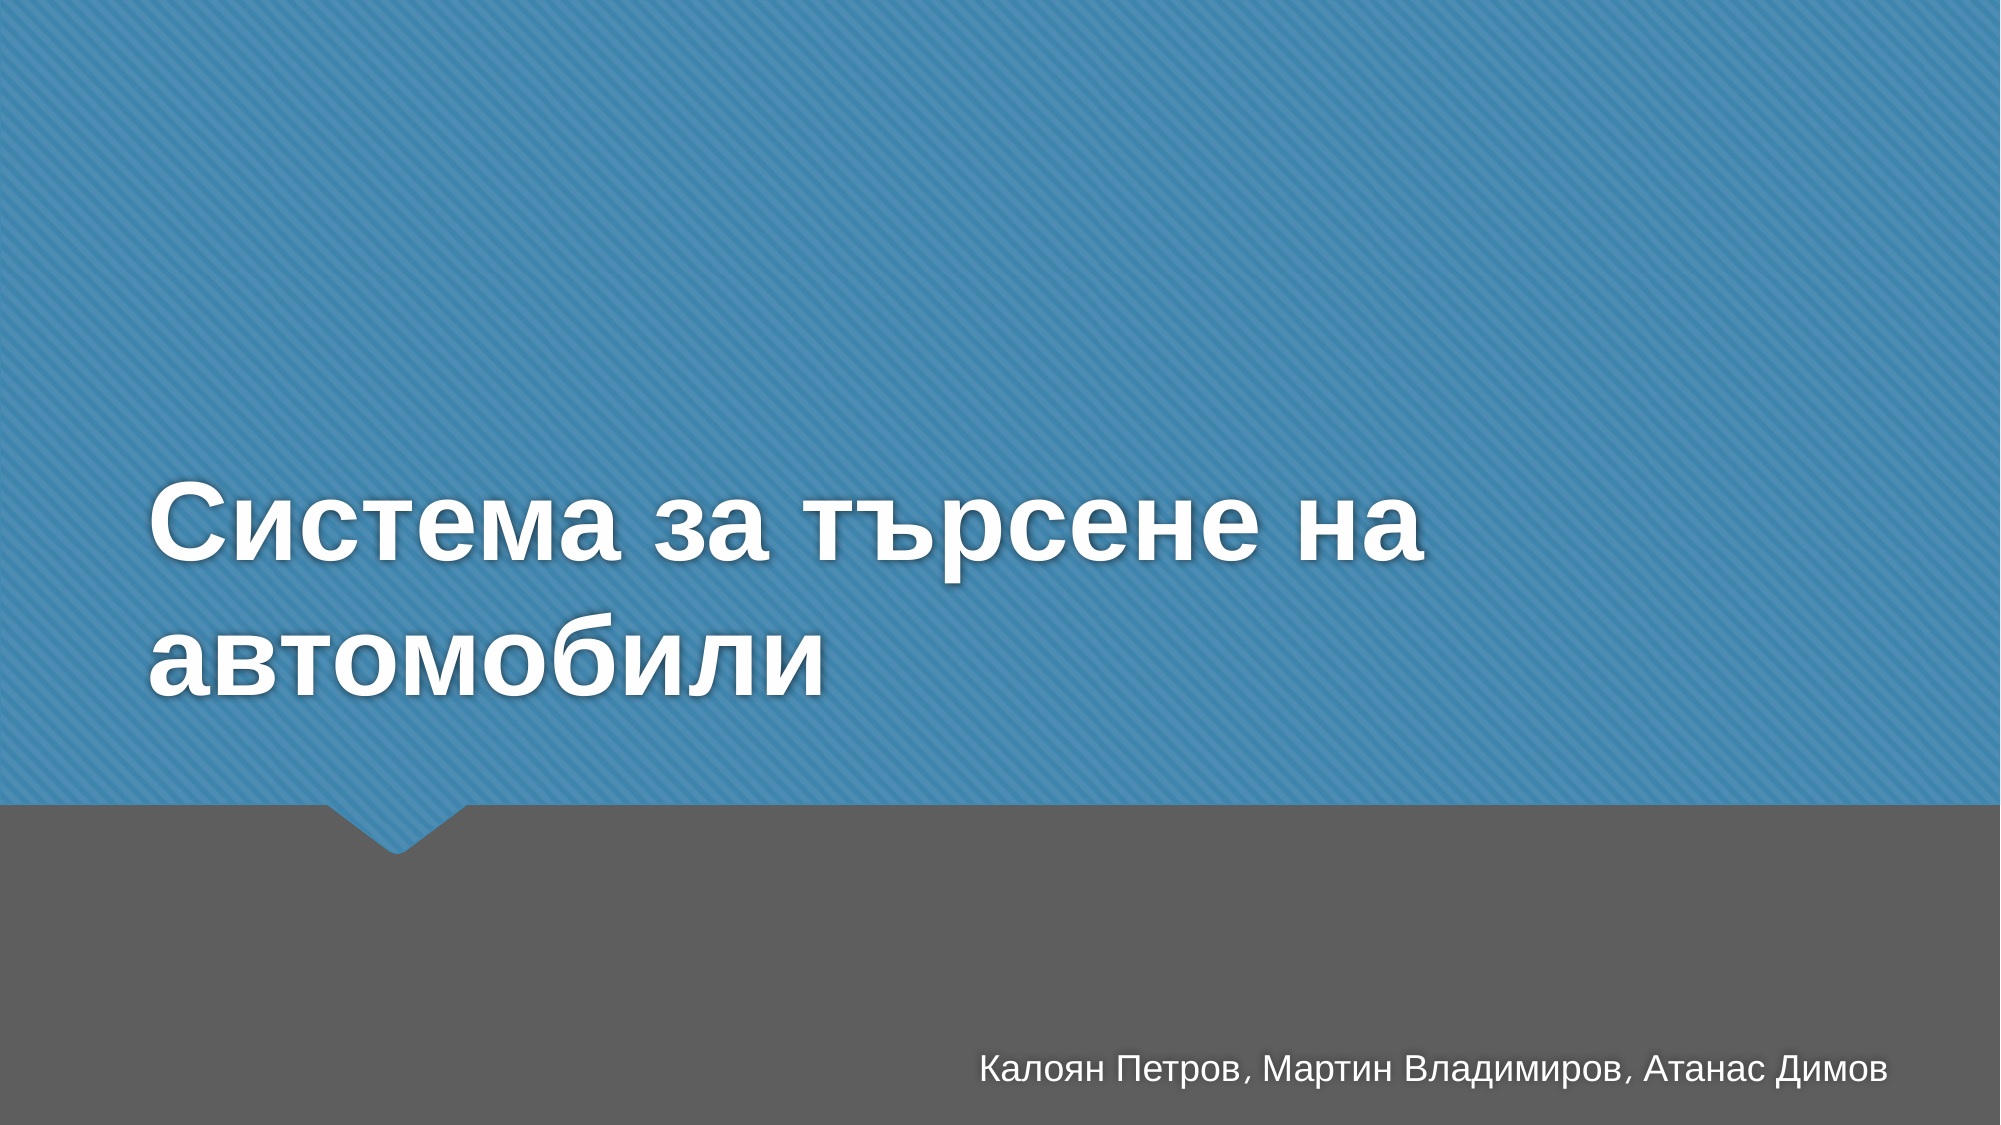

# Система за търсене на автомобили
Калоян Петров, Мартин Владимиров, Атанас Димов